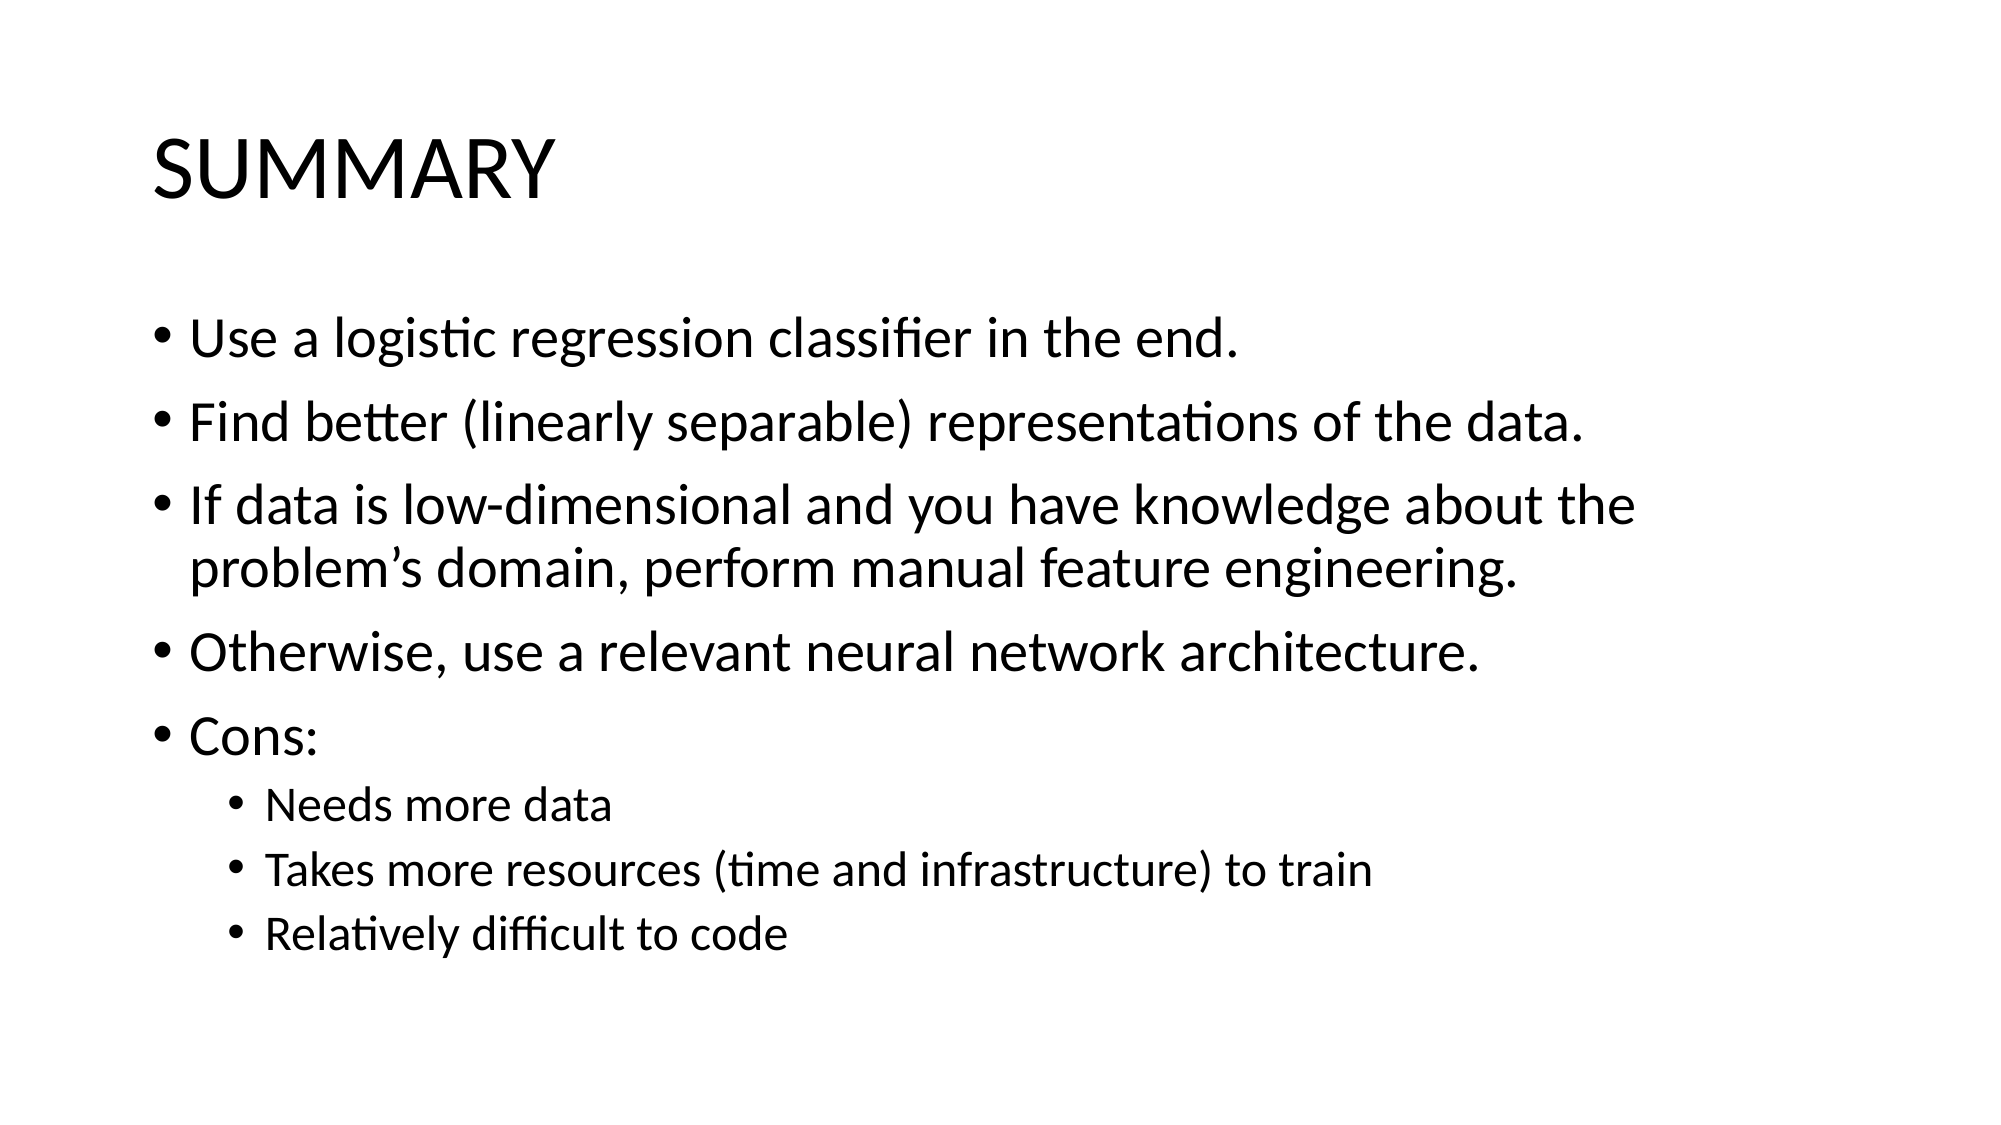

# SUMMARY
Use a logistic regression classifier in the end.
Find better (linearly separable) representations of the data.
If data is low-dimensional and you have knowledge about the problem’s domain, perform manual feature engineering.
Otherwise, use a relevant neural network architecture.
Cons:
Needs more data
Takes more resources (time and infrastructure) to train
Relatively difficult to code